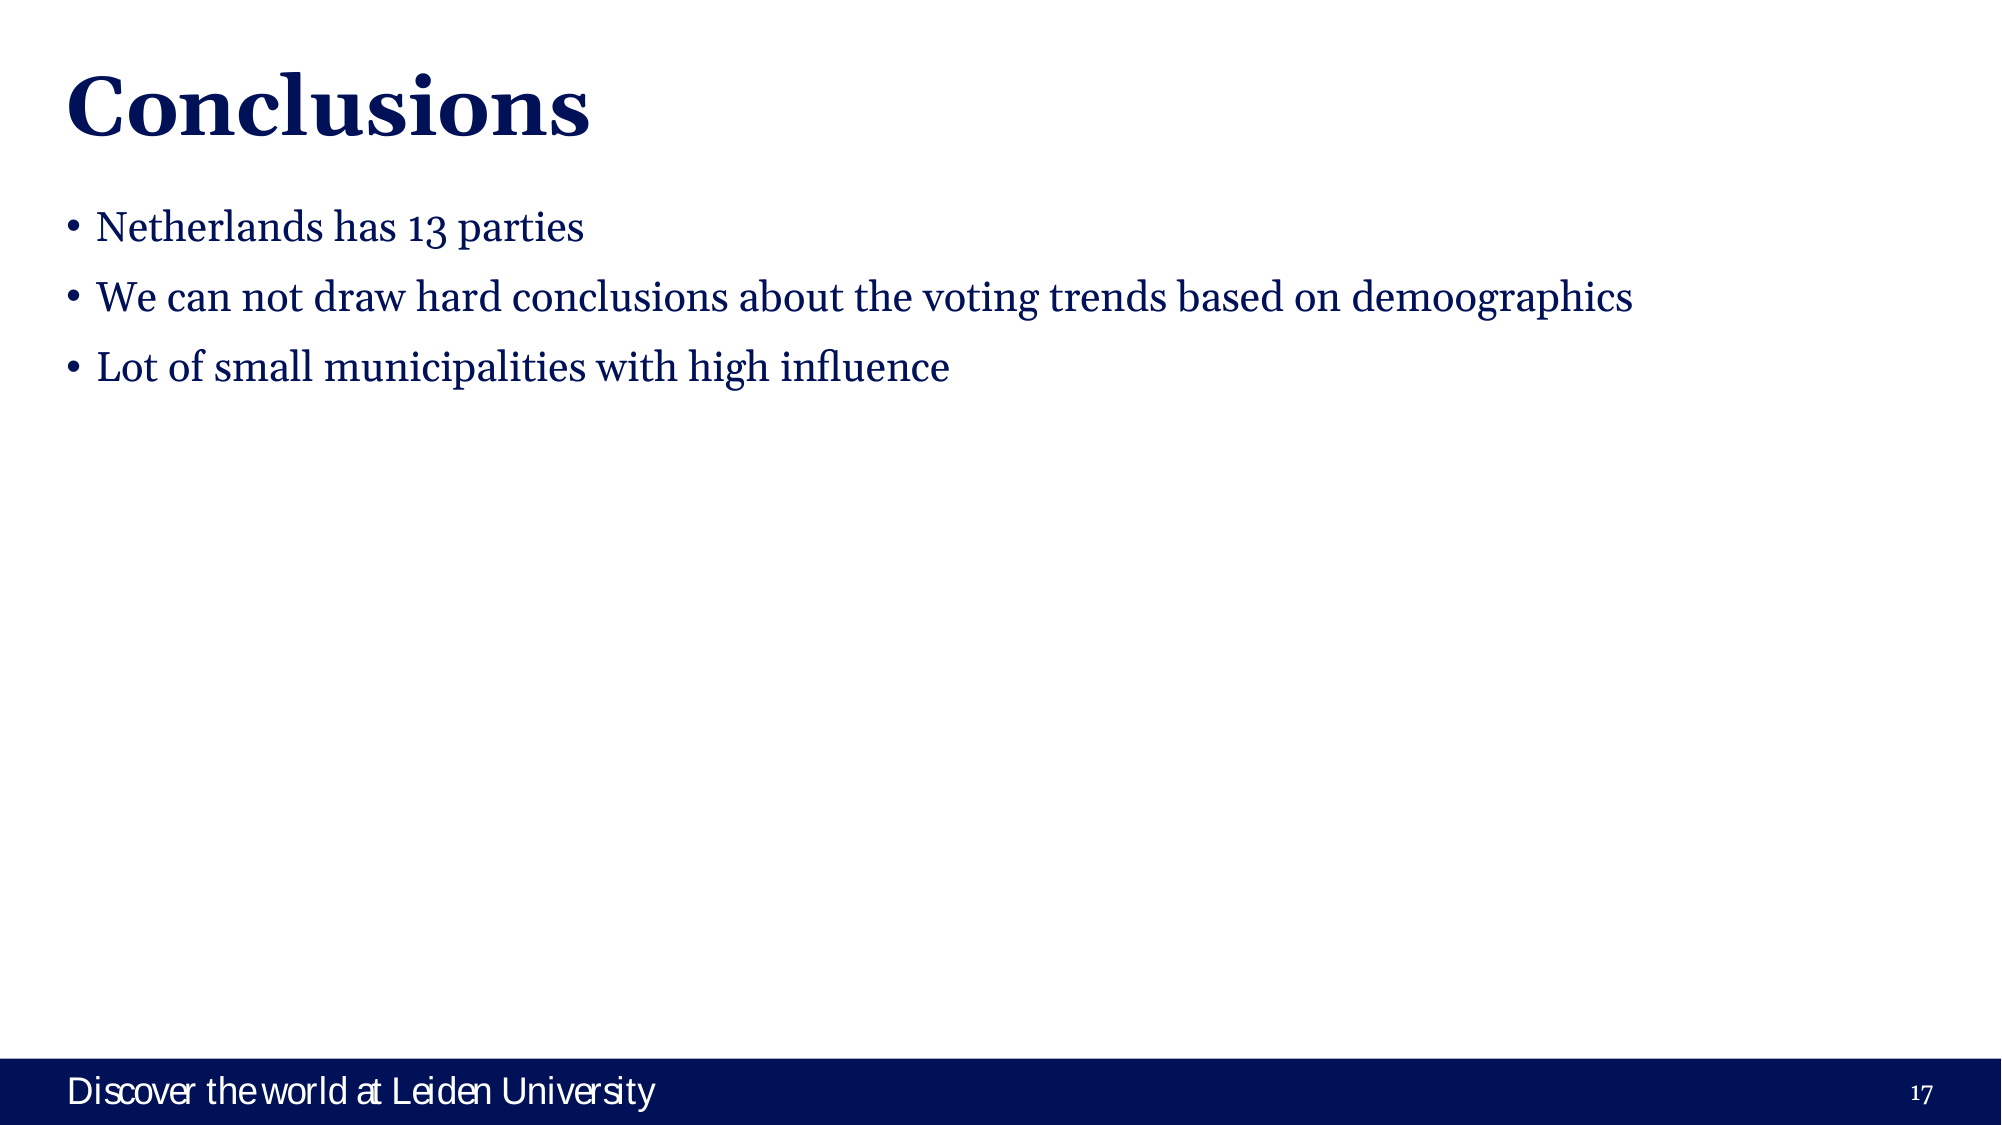

# Conclusions
Netherlands has 13 parties
We can not draw hard conclusions about the voting trends based on demoographics
Lot of small municipalities with high influence

17